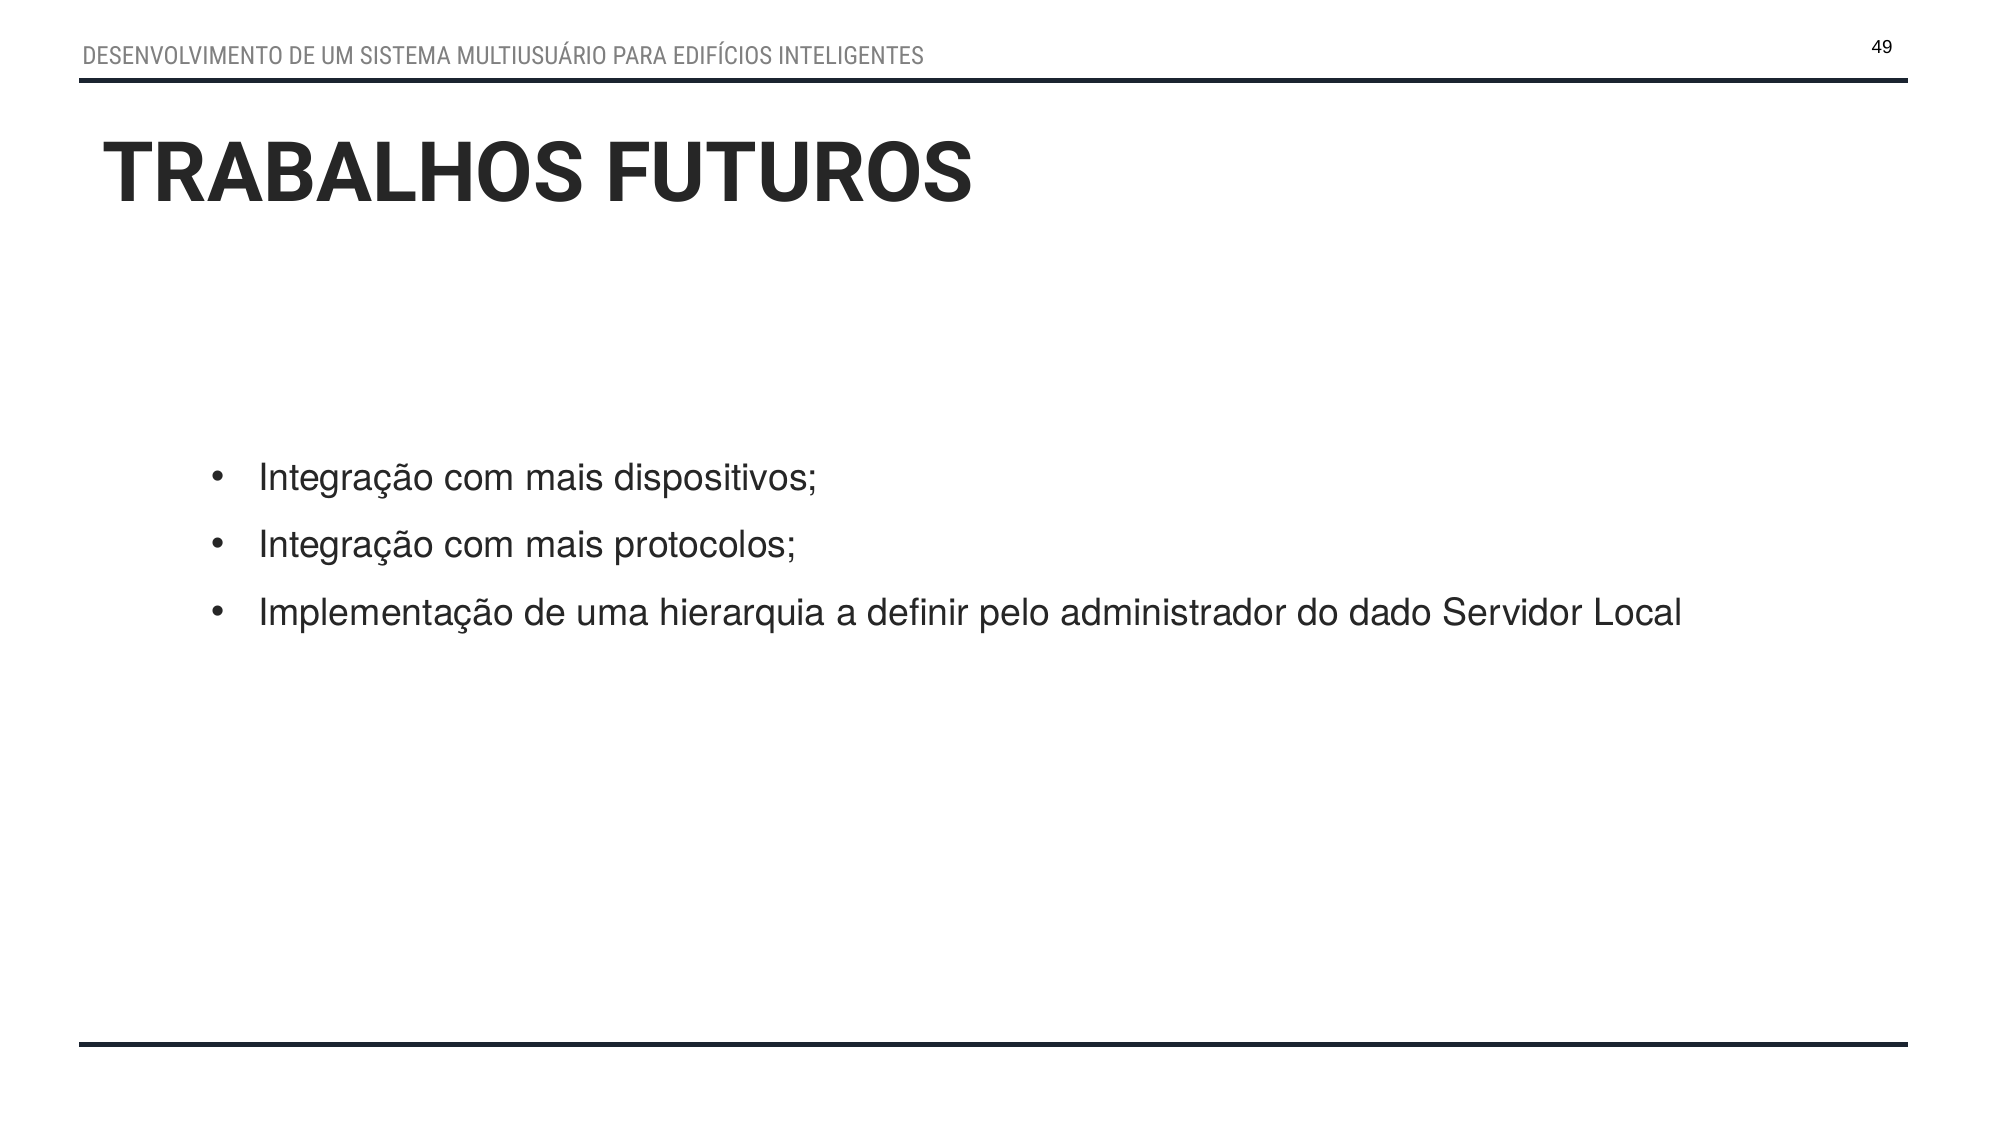

49
DESENVOLVIMENTO DE UM SISTEMA MULTIUSUÁRIO PARA EDIFÍCIOS INTELIGENTES
TRABALHOS FUTUROS
Integração com mais dispositivos;
Integração com mais protocolos;
Implementação de uma hierarquia a definir pelo administrador do dado Servidor Local